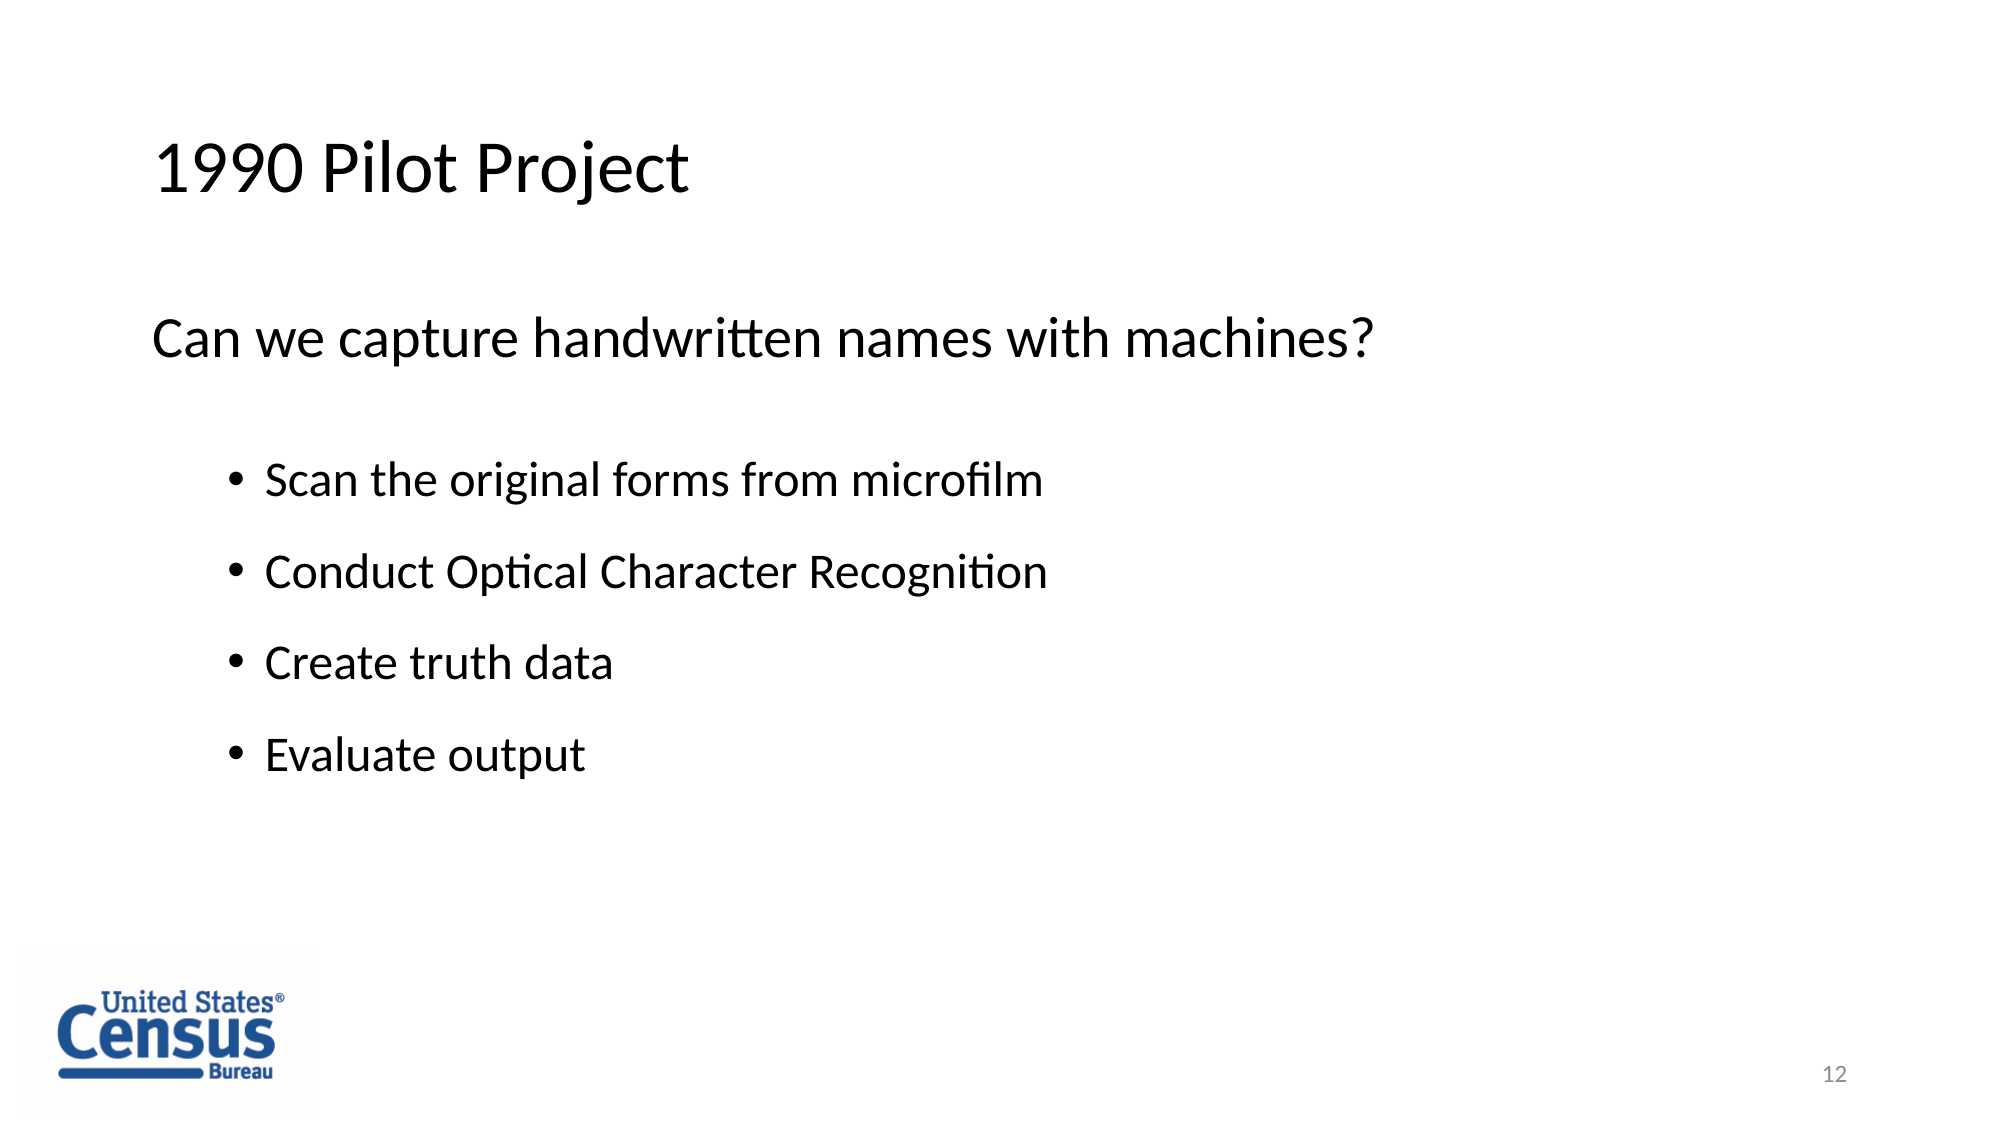

# 1990 Pilot Project
Can we capture handwritten names with machines?

Scan the original forms from microfilm
Conduct Optical Character Recognition
Create truth data
Evaluate output

12